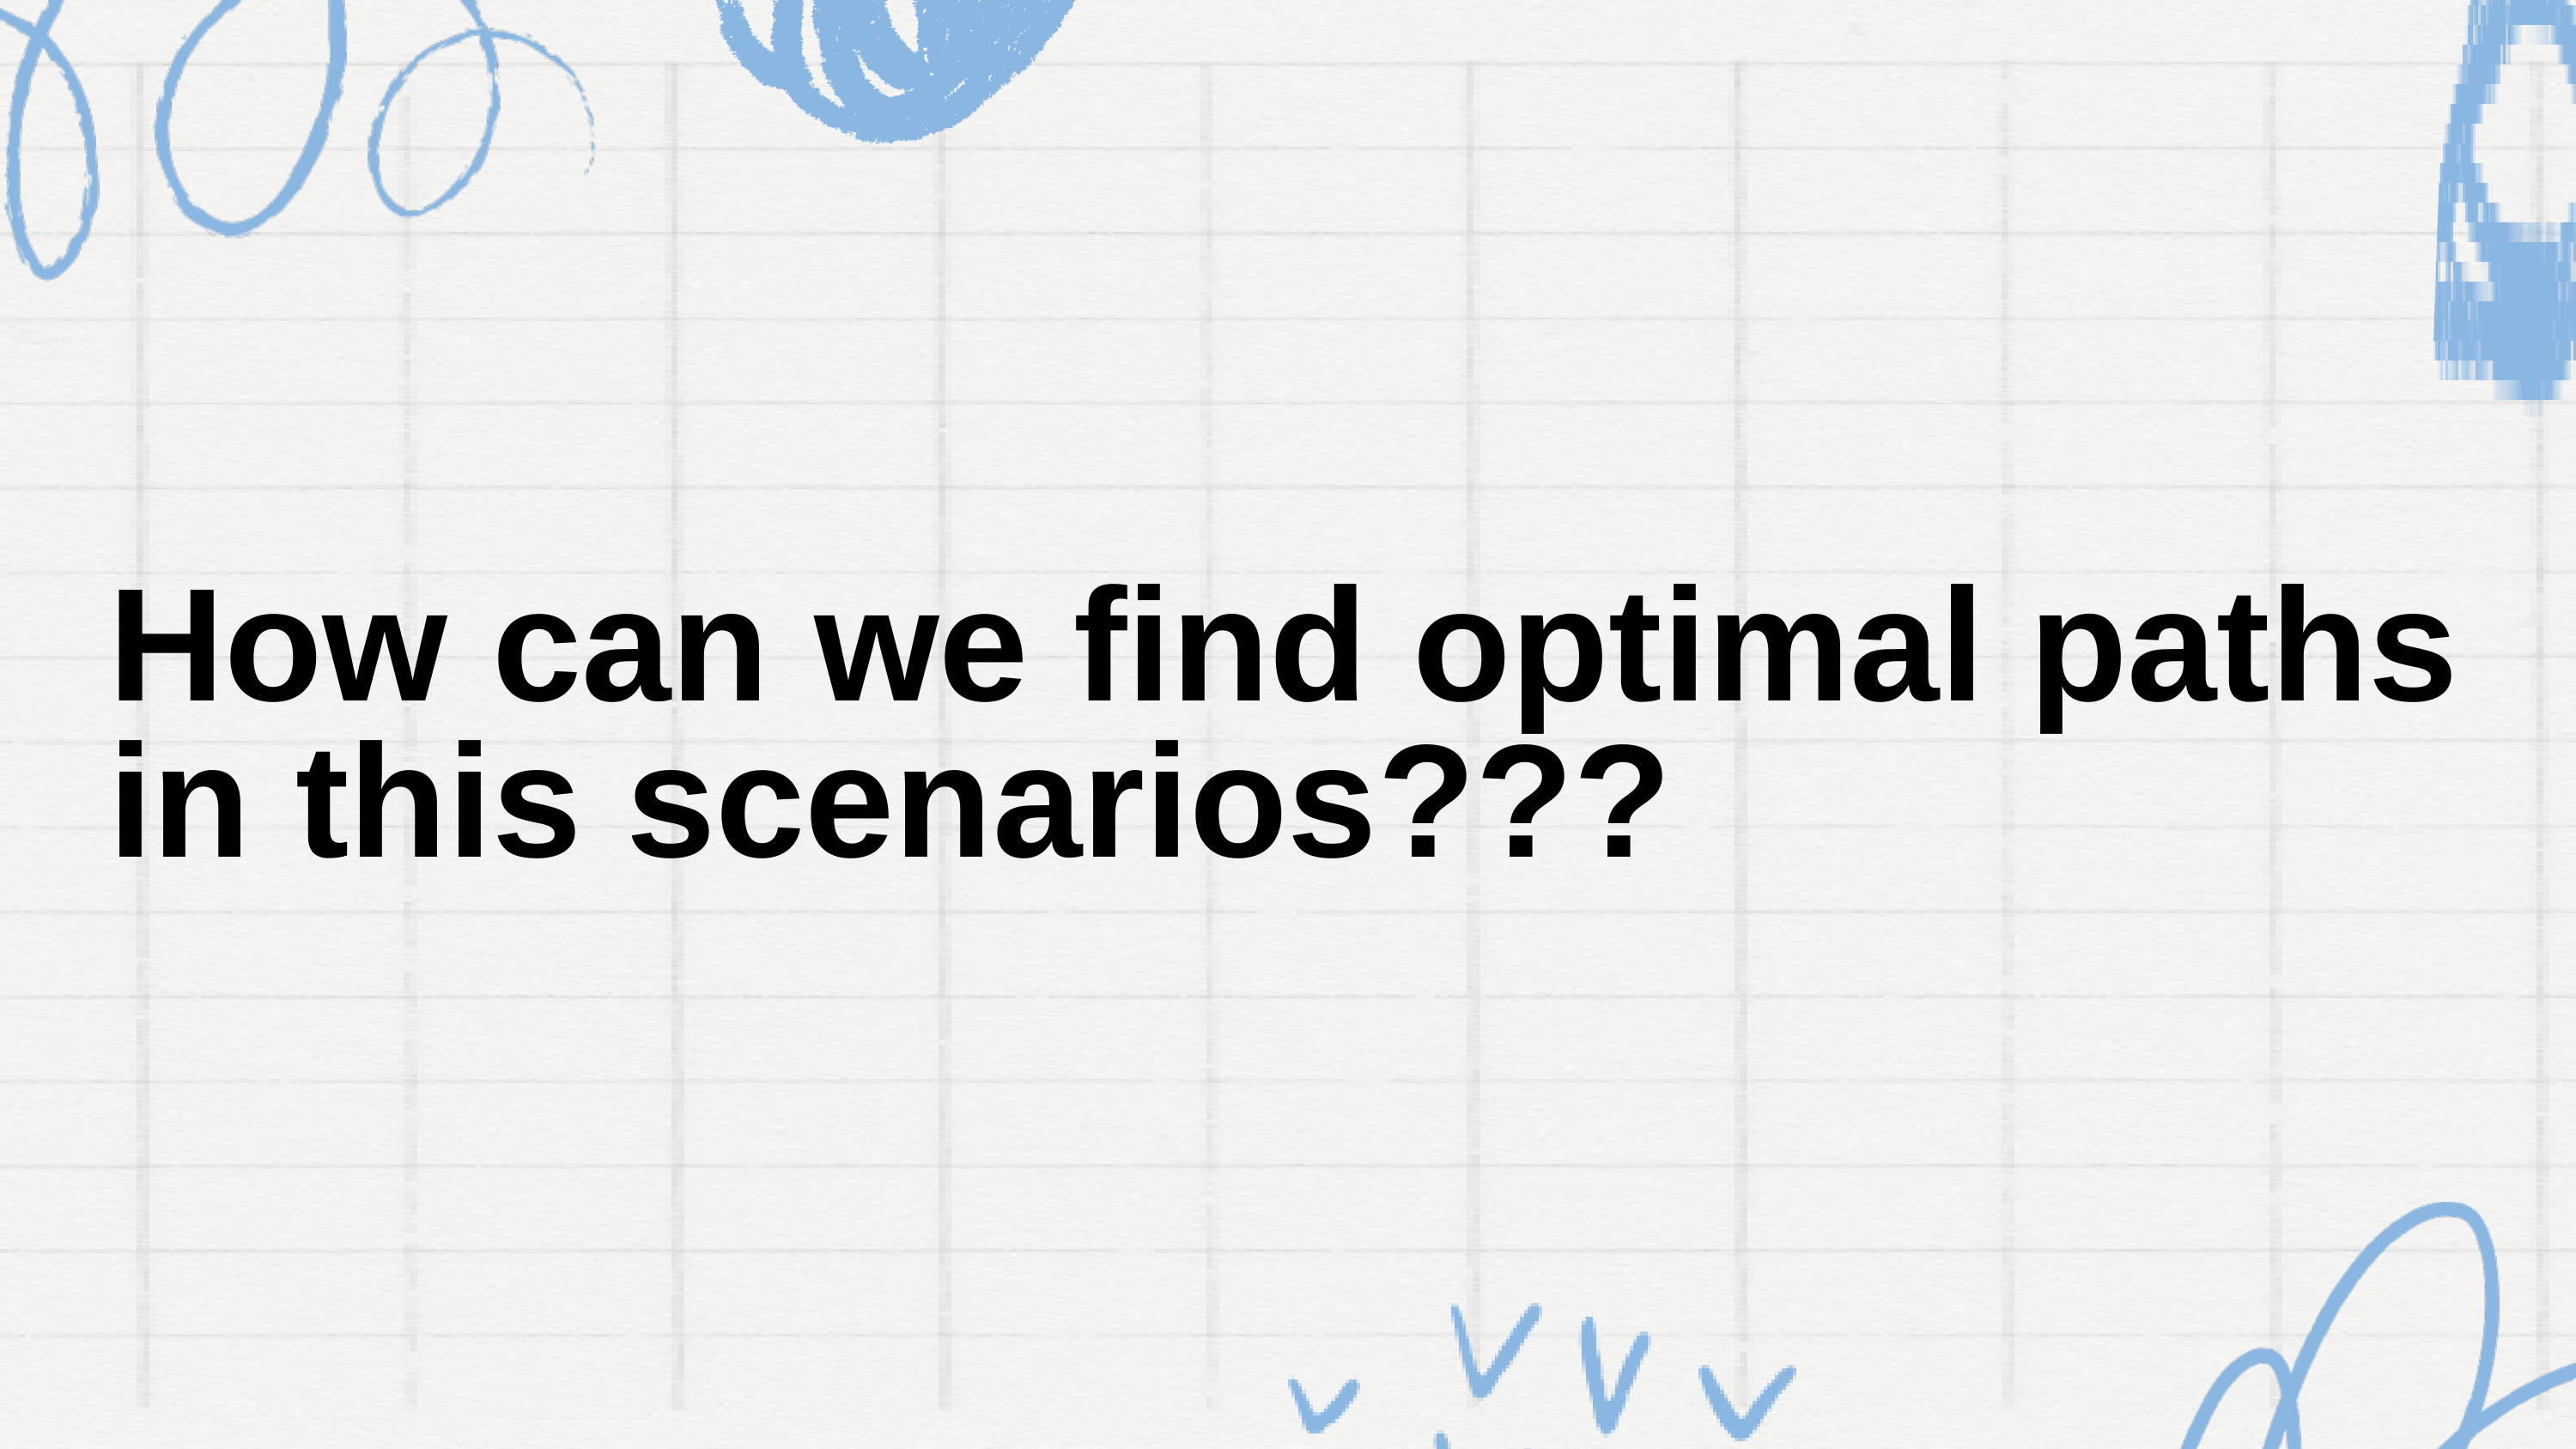

How can we find optimal paths in this scenarios???